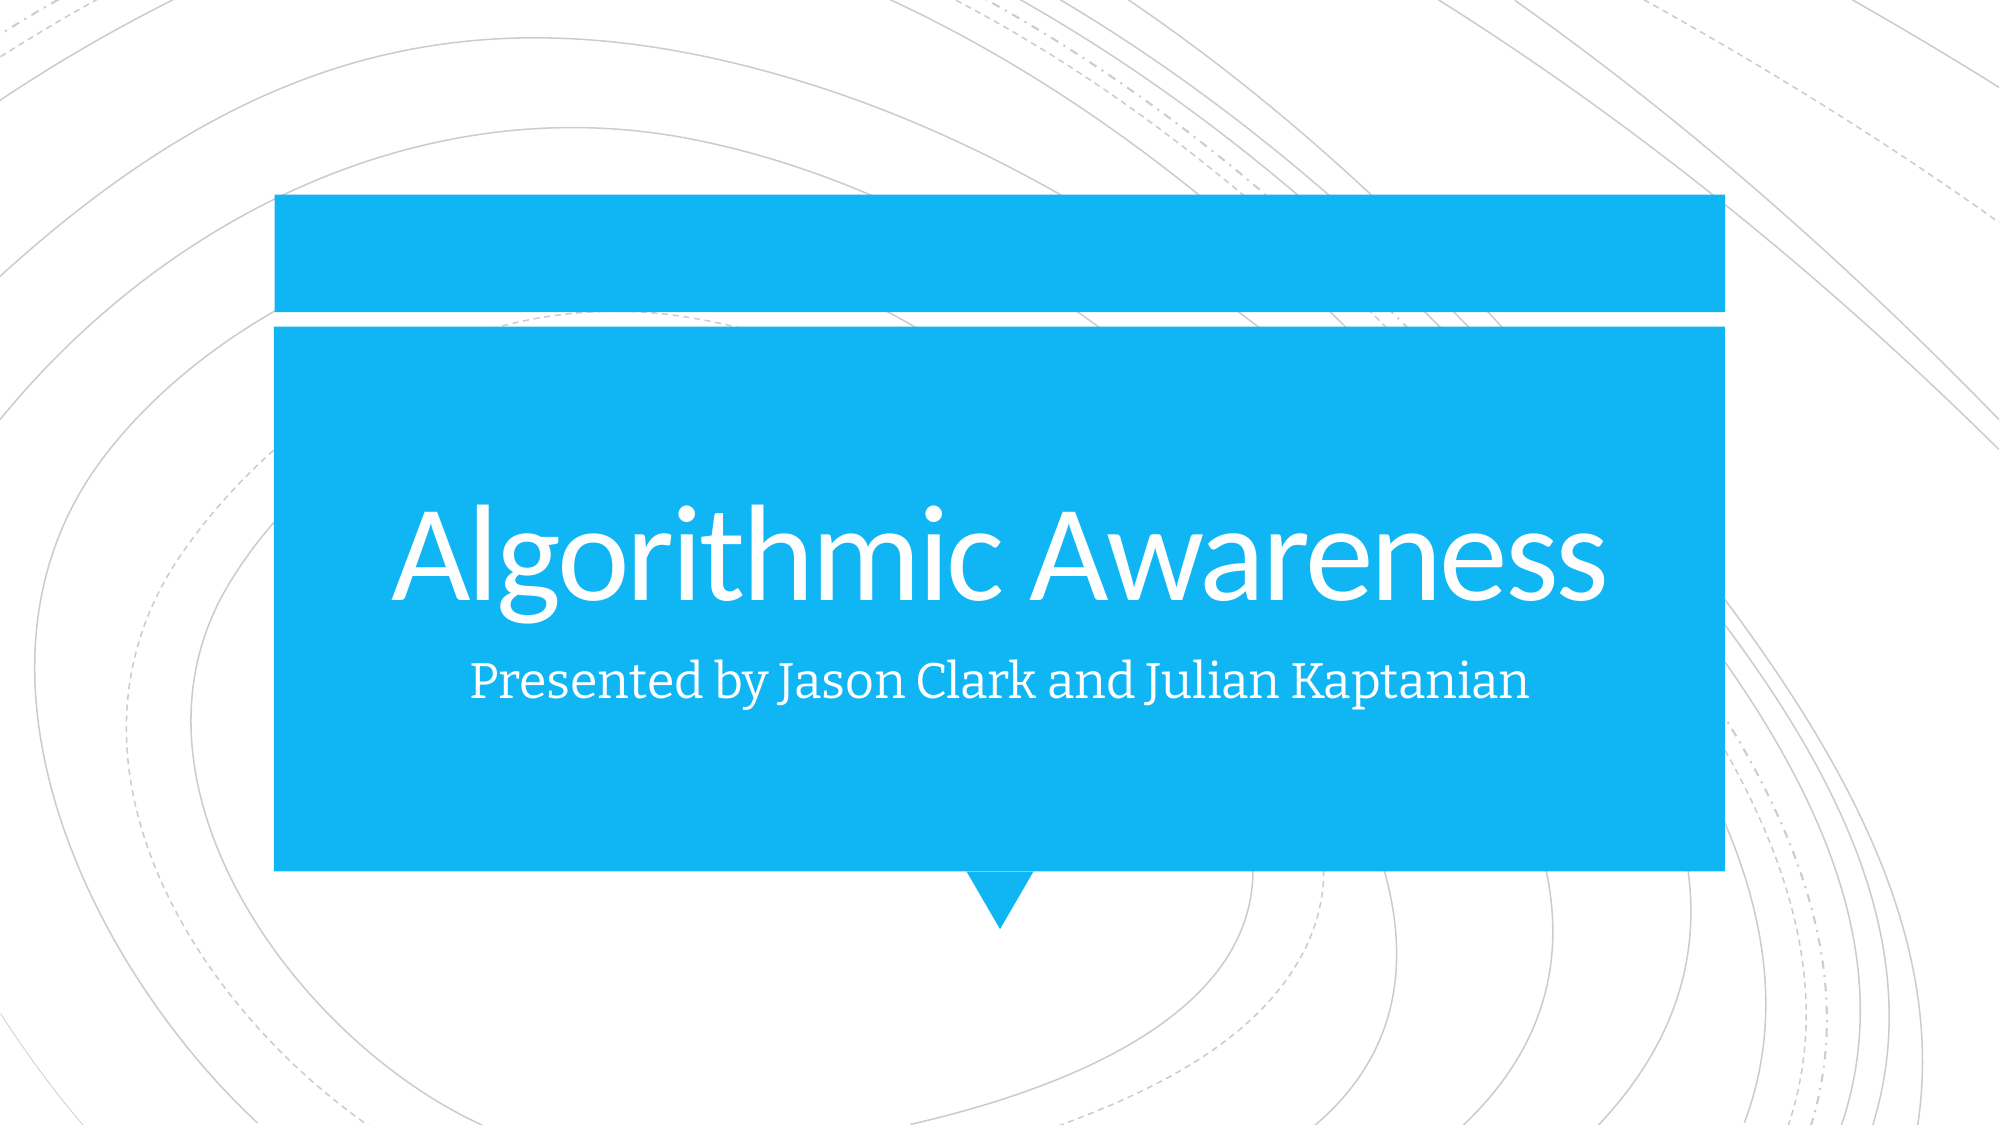

# Algorithmic Awareness
Presented by Jason Clark and Julian Kaptanian